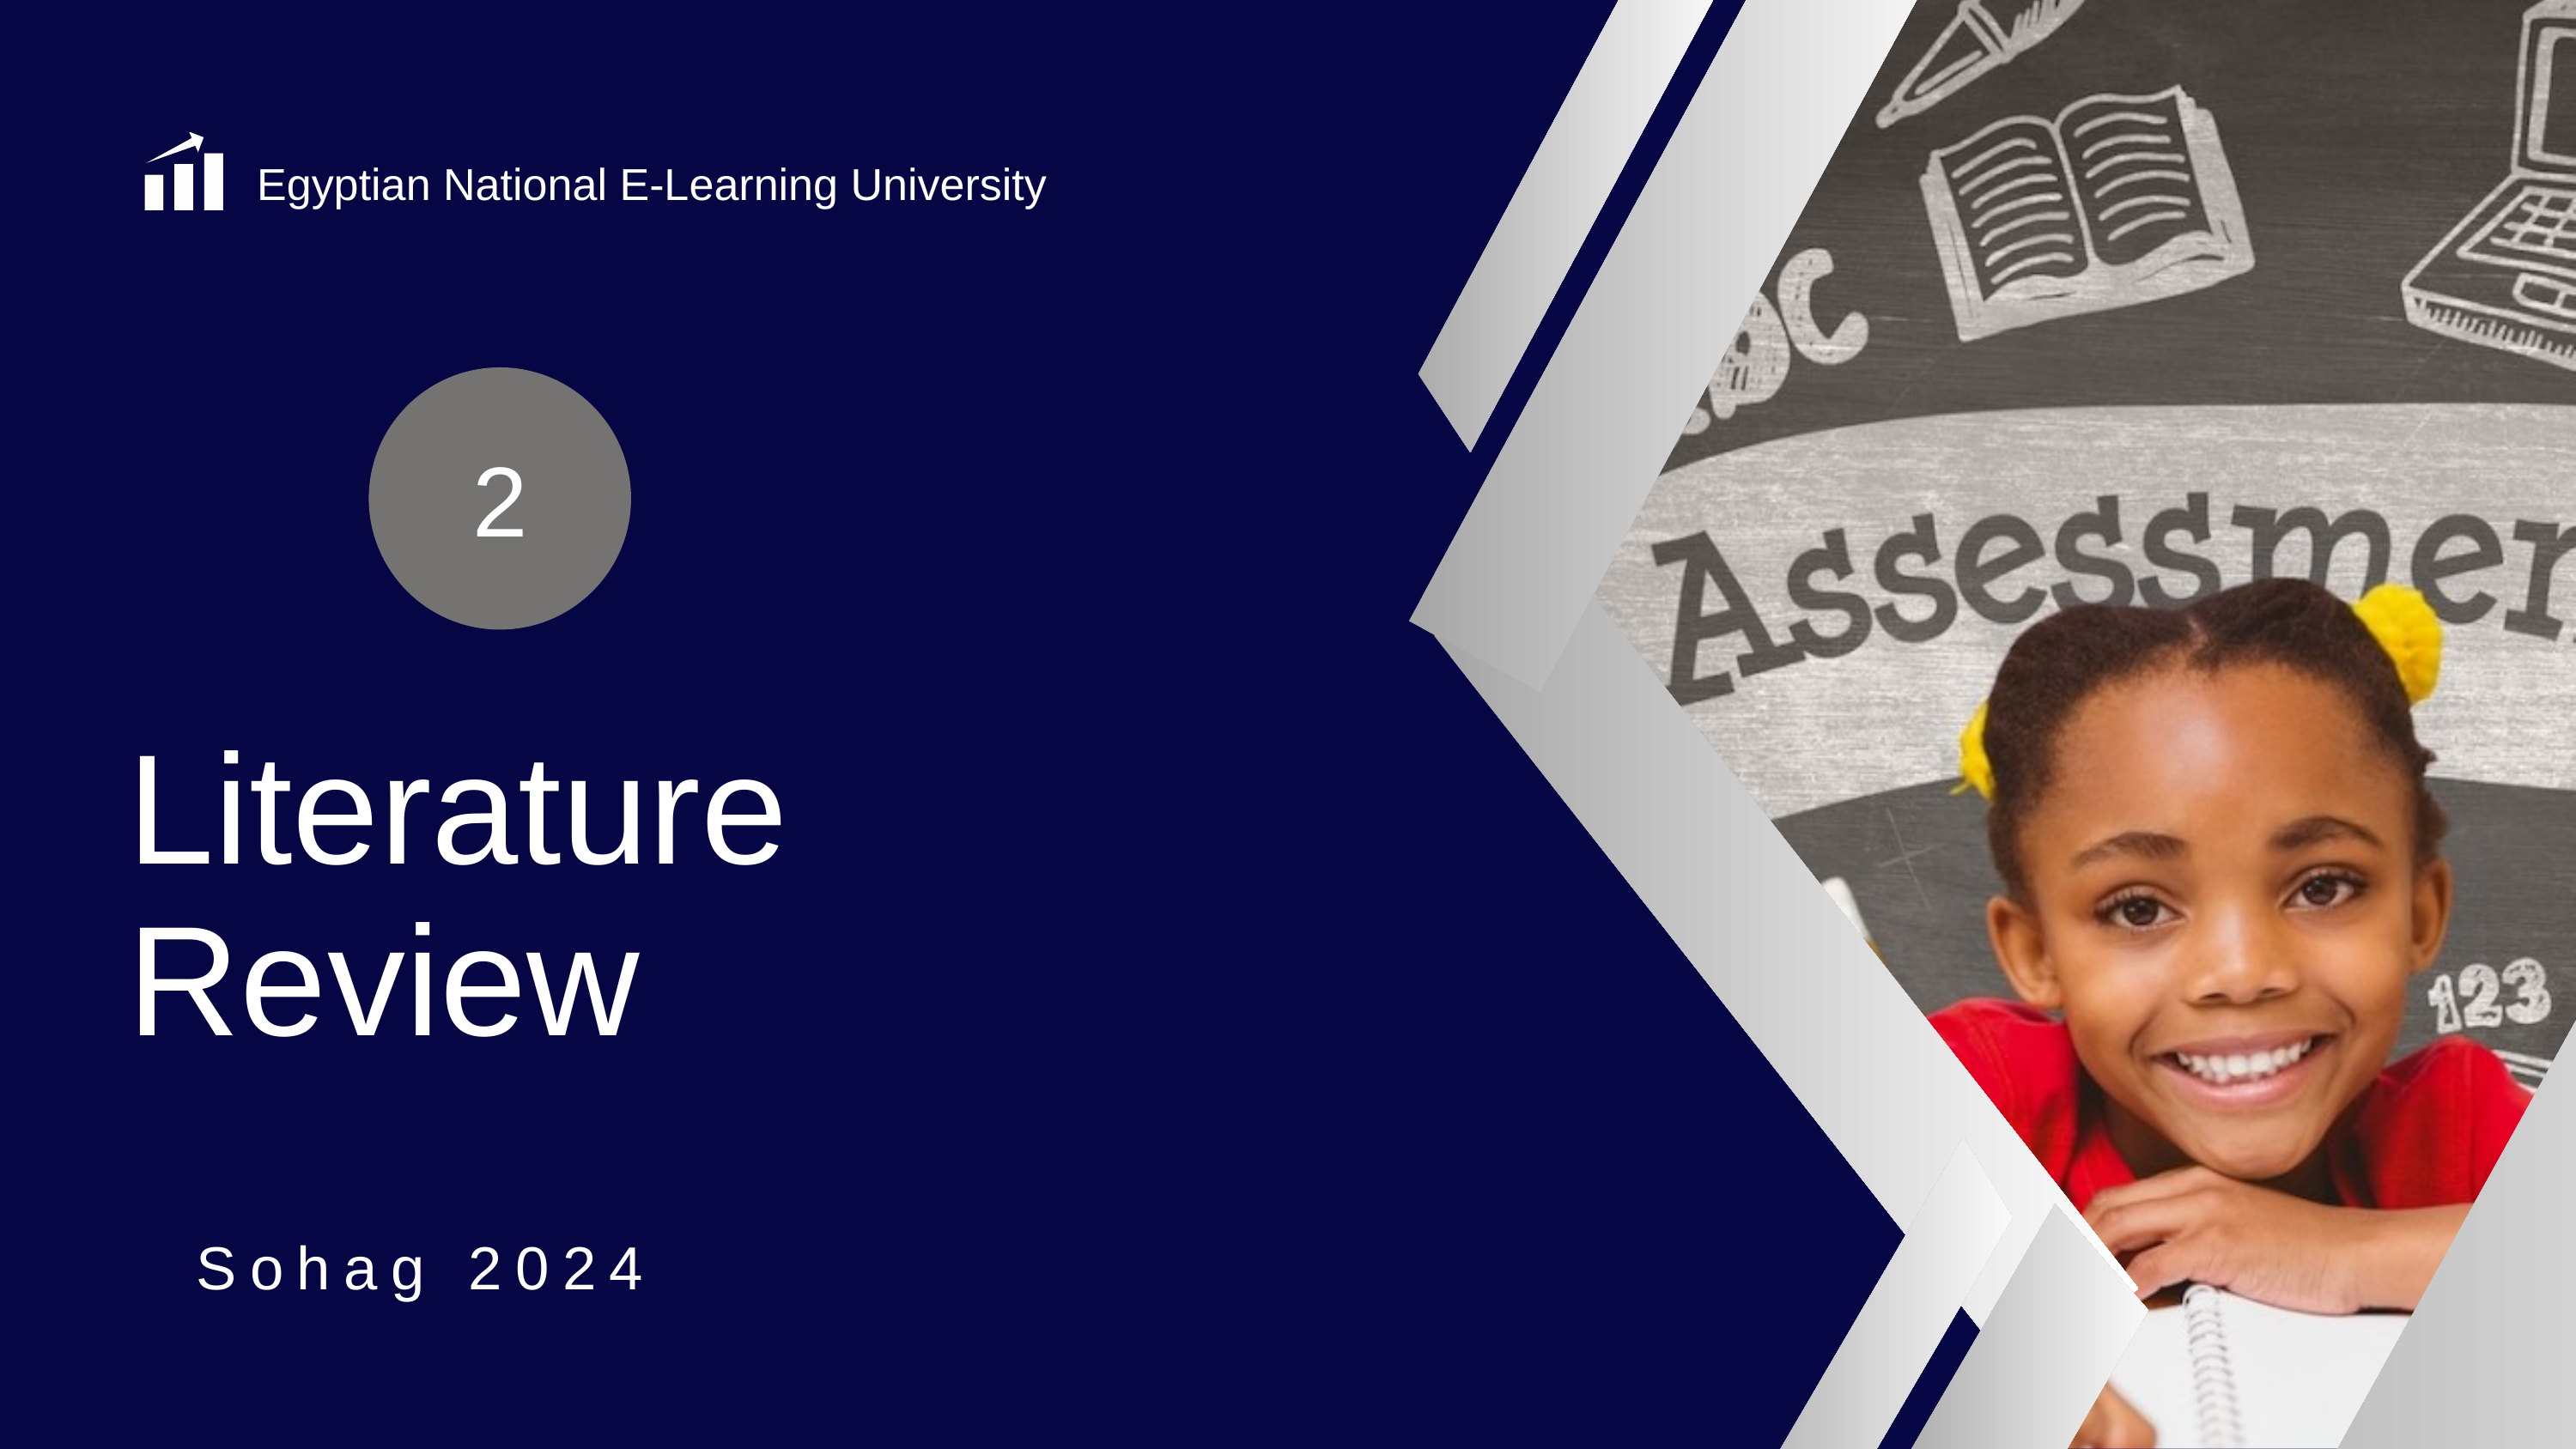

Egyptian National E-Learning University

2

Literature Review
Sohag 2024